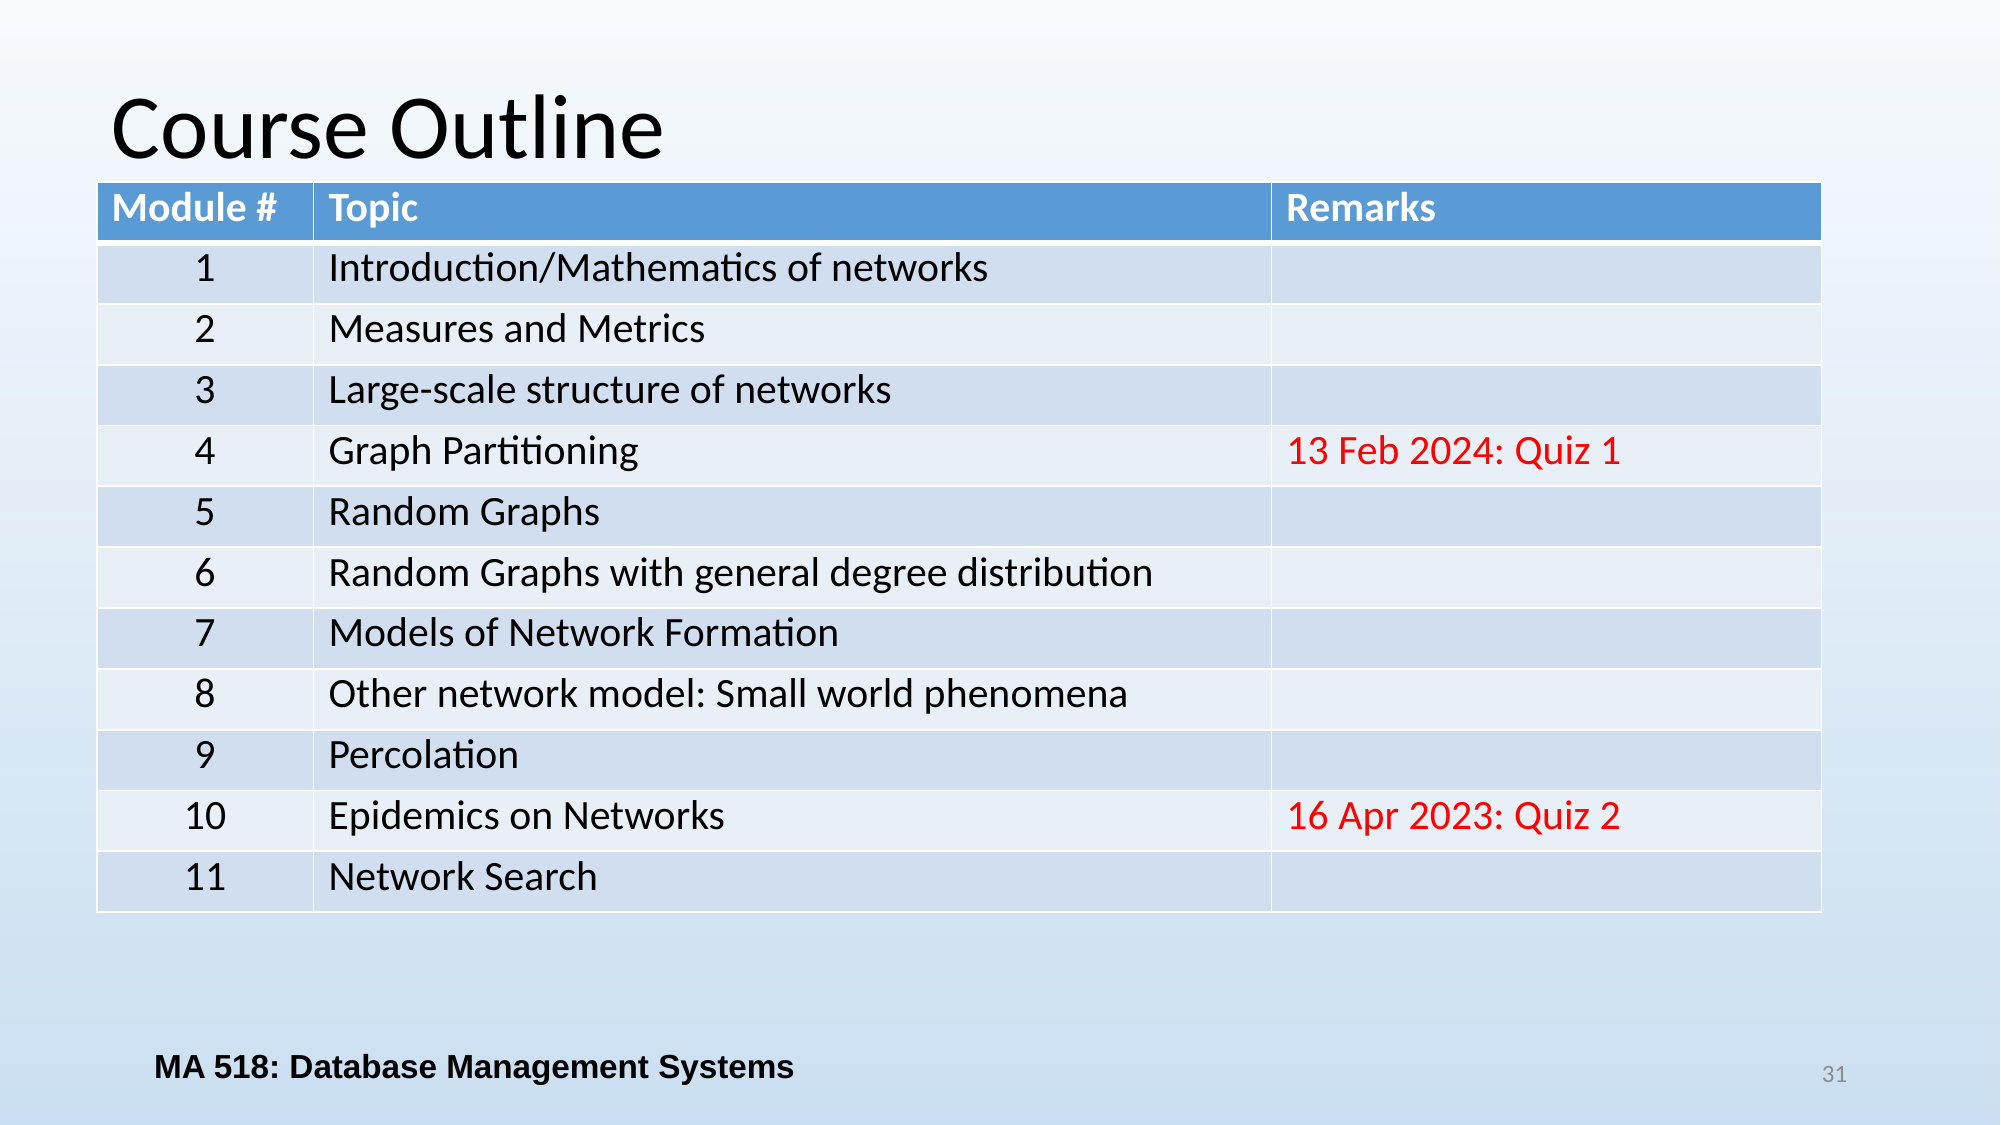

# Course Outline
| Module # | Topic | Remarks |
| --- | --- | --- |
| 1 | Introduction/Mathematics of networks |  |
| 2 | Measures and Metrics |  |
| 3 | Large-scale structure of networks |  |
| 4 | Graph Partitioning | 13 Feb 2024: Quiz 1 |
| 5 | Random Graphs |  |
| 6 | Random Graphs with general degree distribution |  |
| 7 | Models of Network Formation |  |
| 8 | Other network model: Small world phenomena |  |
| 9 | Percolation |  |
| 10 | Epidemics on Networks | 16 Apr 2023: Quiz 2 |
| 11 | Network Search |  |
MA 518: Database Management Systems
31